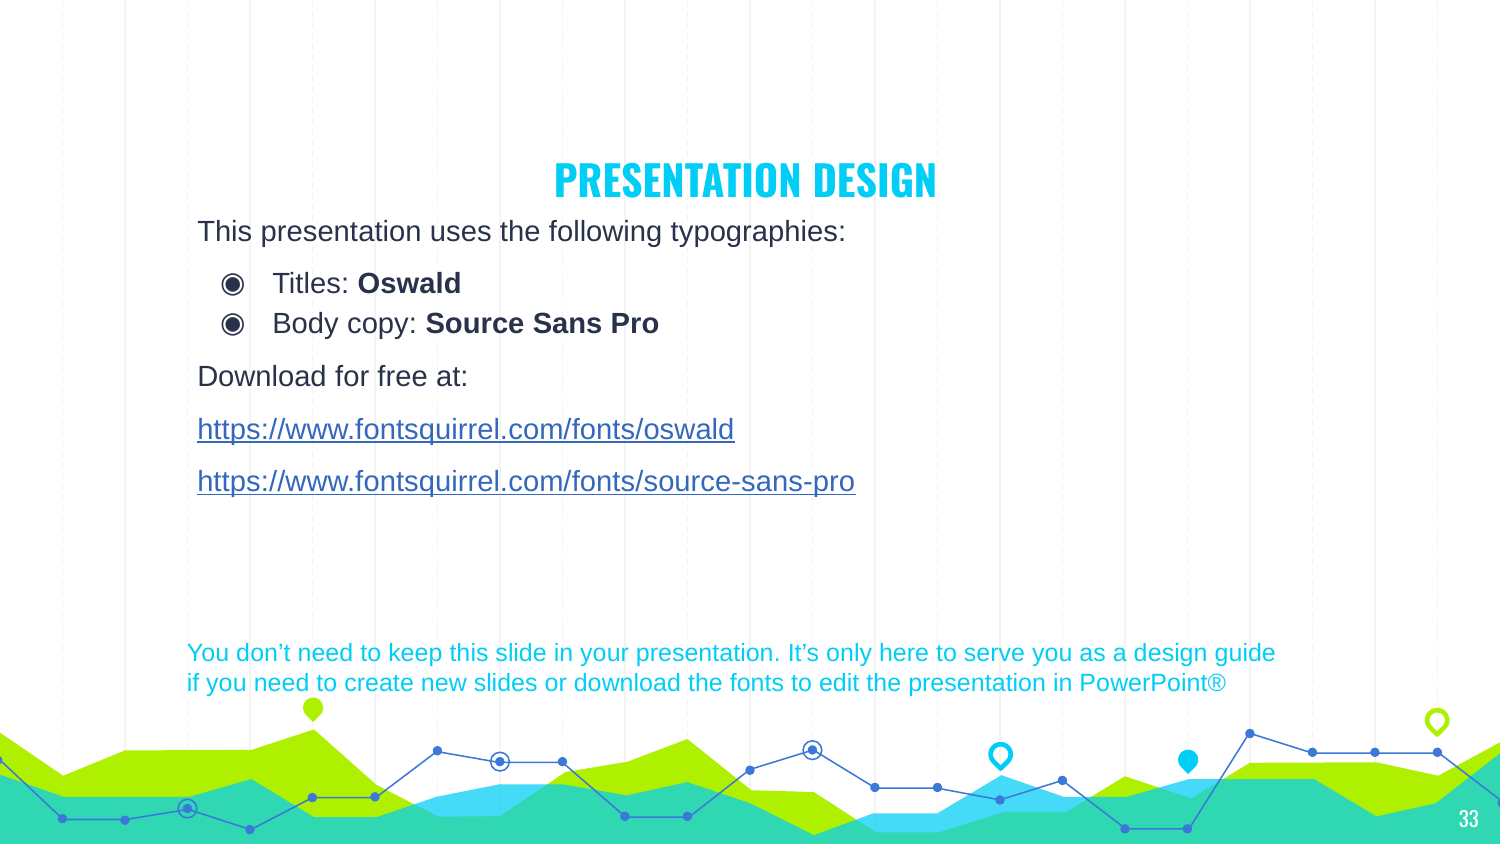

# PRESENTATION DESIGN
This presentation uses the following typographies:
Titles: Oswald
Body copy: Source Sans Pro
Download for free at:
https://www.fontsquirrel.com/fonts/oswald
https://www.fontsquirrel.com/fonts/source-sans-pro
You don’t need to keep this slide in your presentation. It’s only here to serve you as a design guide if you need to create new slides or download the fonts to edit the presentation in PowerPoint®

33